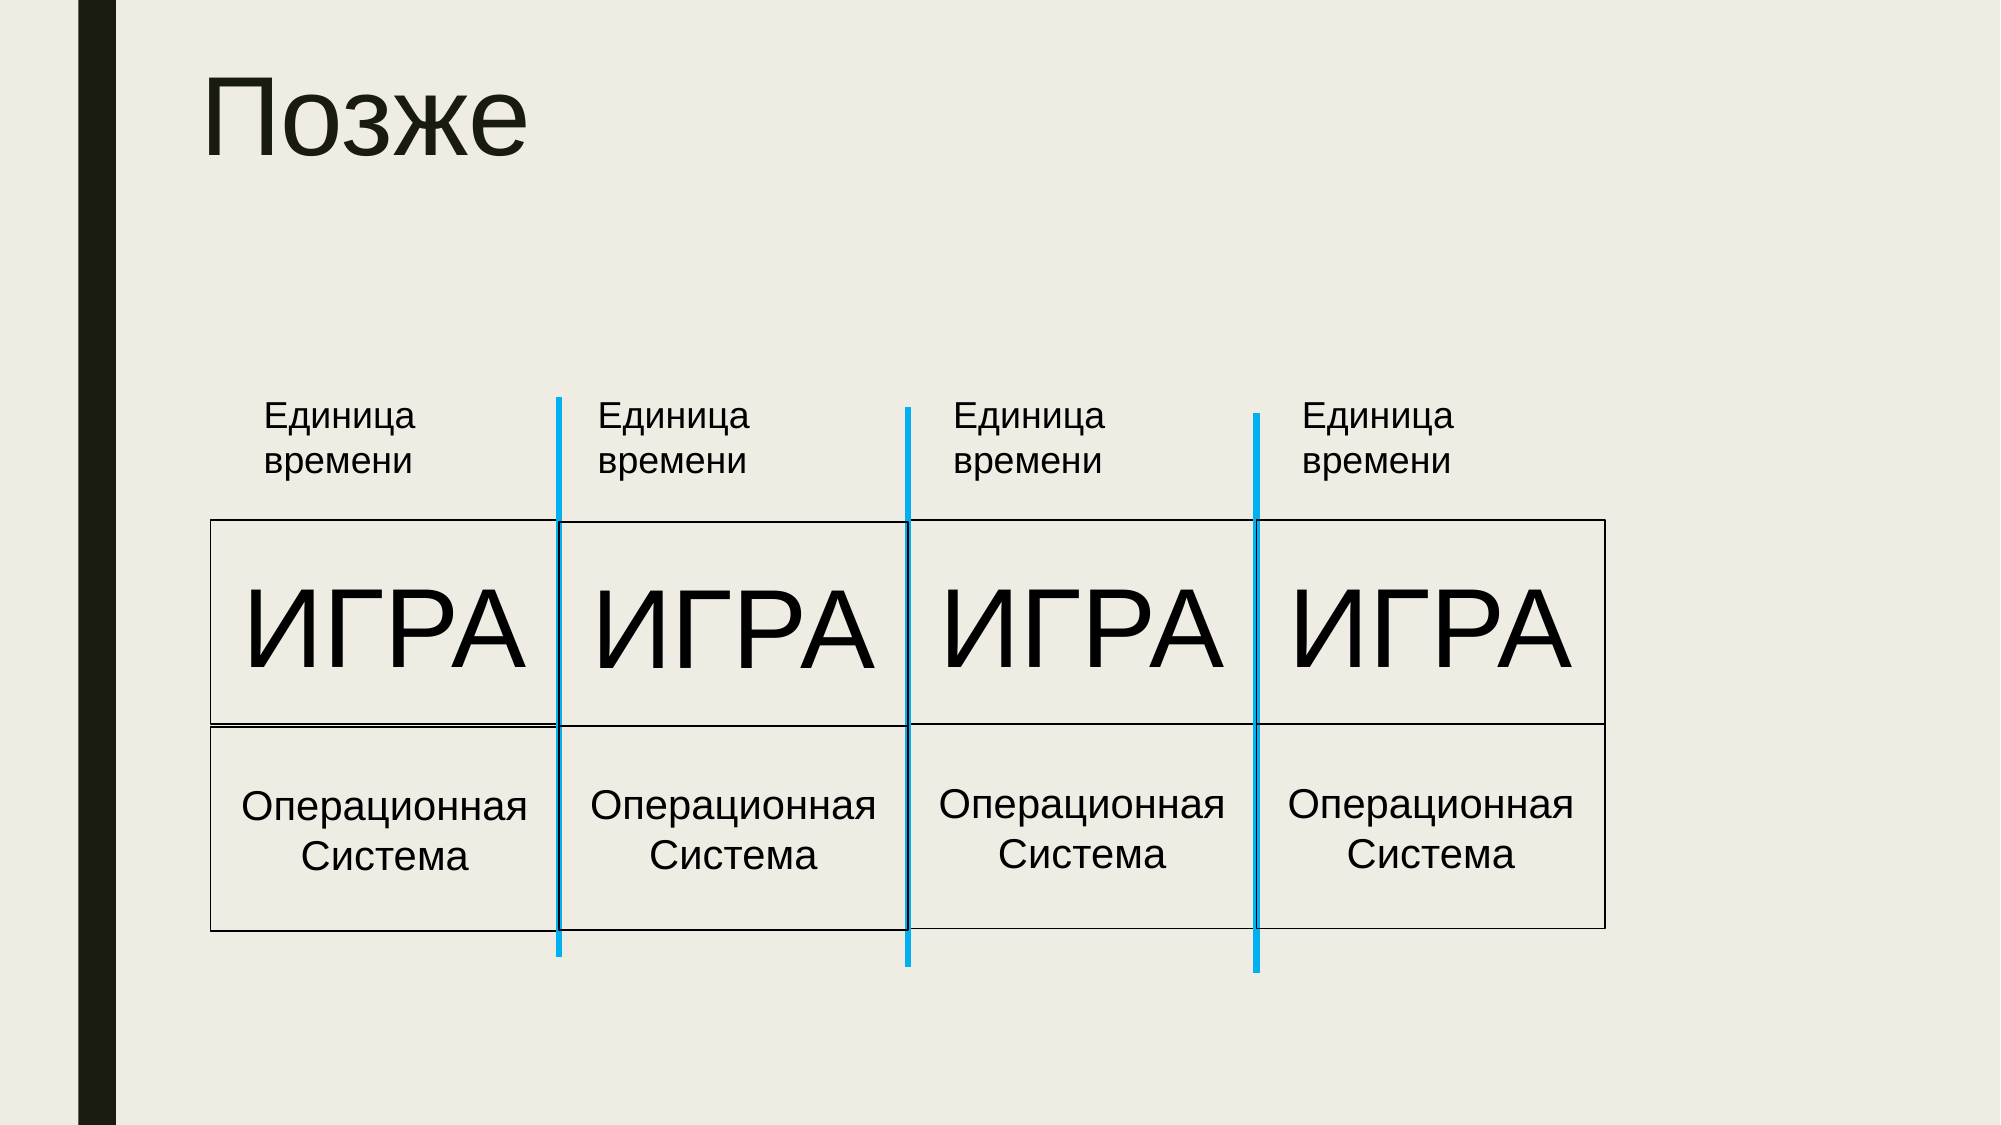

# Позже
Единица времени
Единица времени
Единица времени
Единица времени
ИГРА
ИГРА
ИГРА
ИГРА
Операционная Система
Операционная Система
Операционная Система
Операционная Система